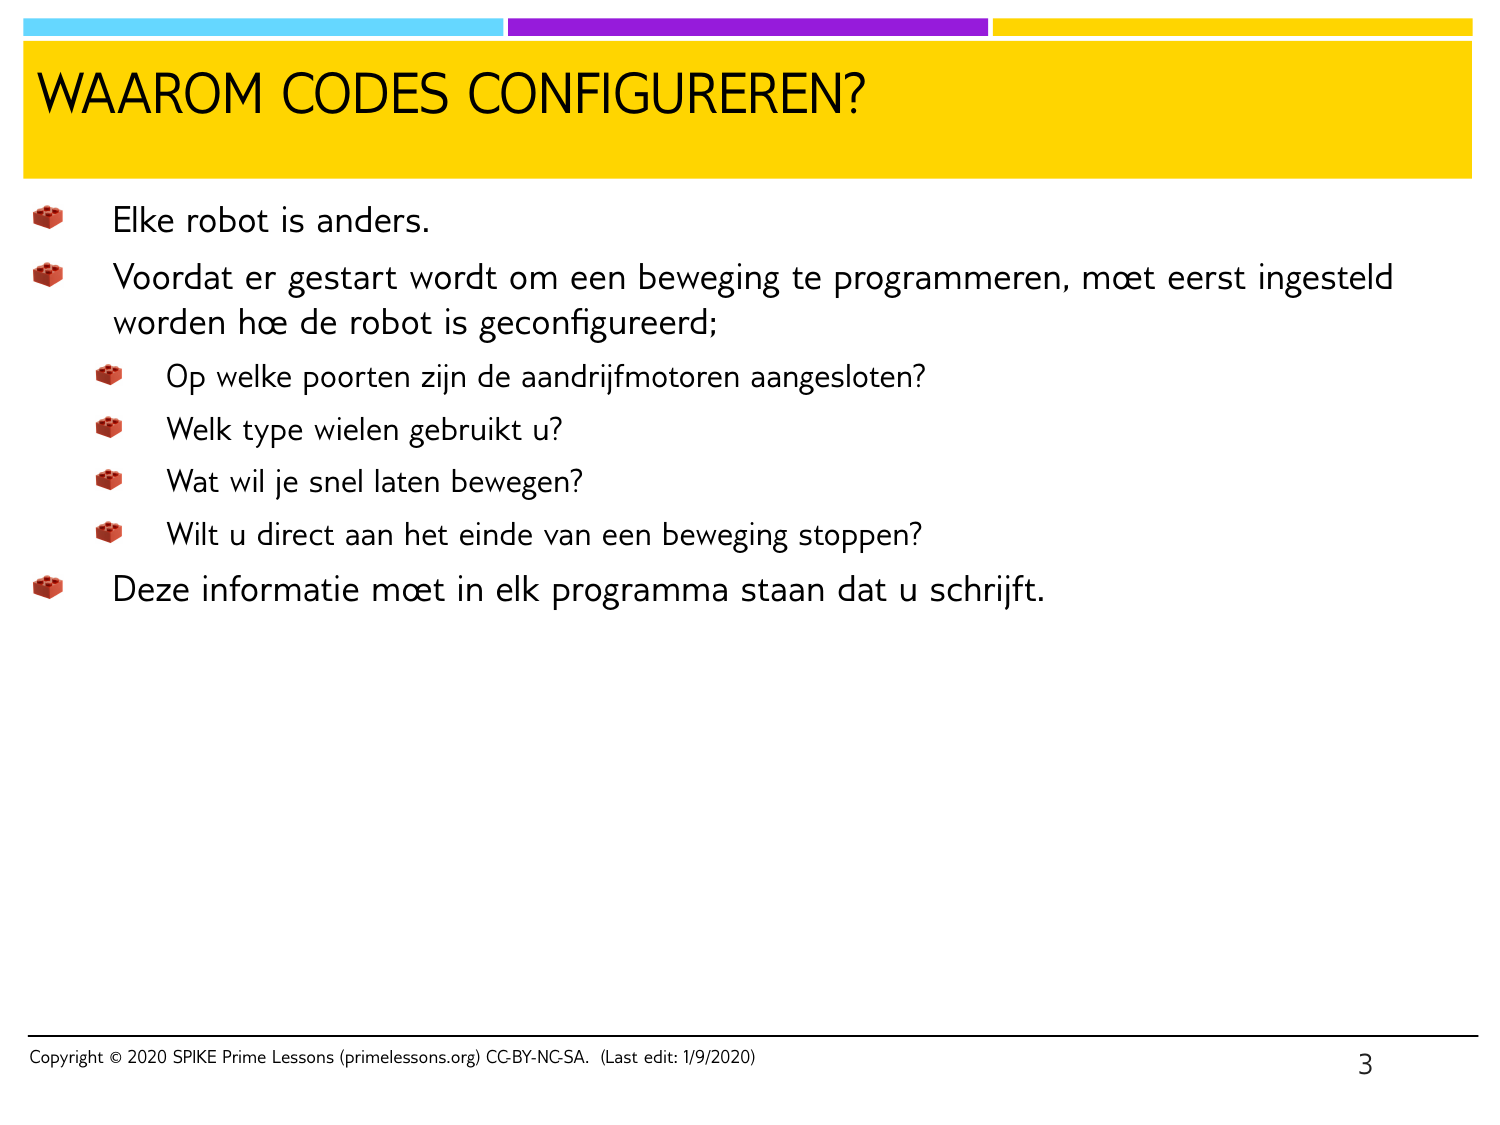

# Waarom codes configureren?
Elke robot is anders.
Voordat er gestart wordt om een beweging te programmeren, moet eerst ingesteld worden hoe de robot is geconfigureerd;
Op welke poorten zijn de aandrijfmotoren aangesloten?
Welk type wielen gebruikt u?
Wat wil je snel laten bewegen?
Wilt u direct aan het einde van een beweging stoppen?
Deze informatie moet in elk programma staan ​​dat u schrijft.
Copyright © 2020 SPIKE Prime Lessons (primelessons.org) CC-BY-NC-SA.  (Last edit: 1/9/2020)
3